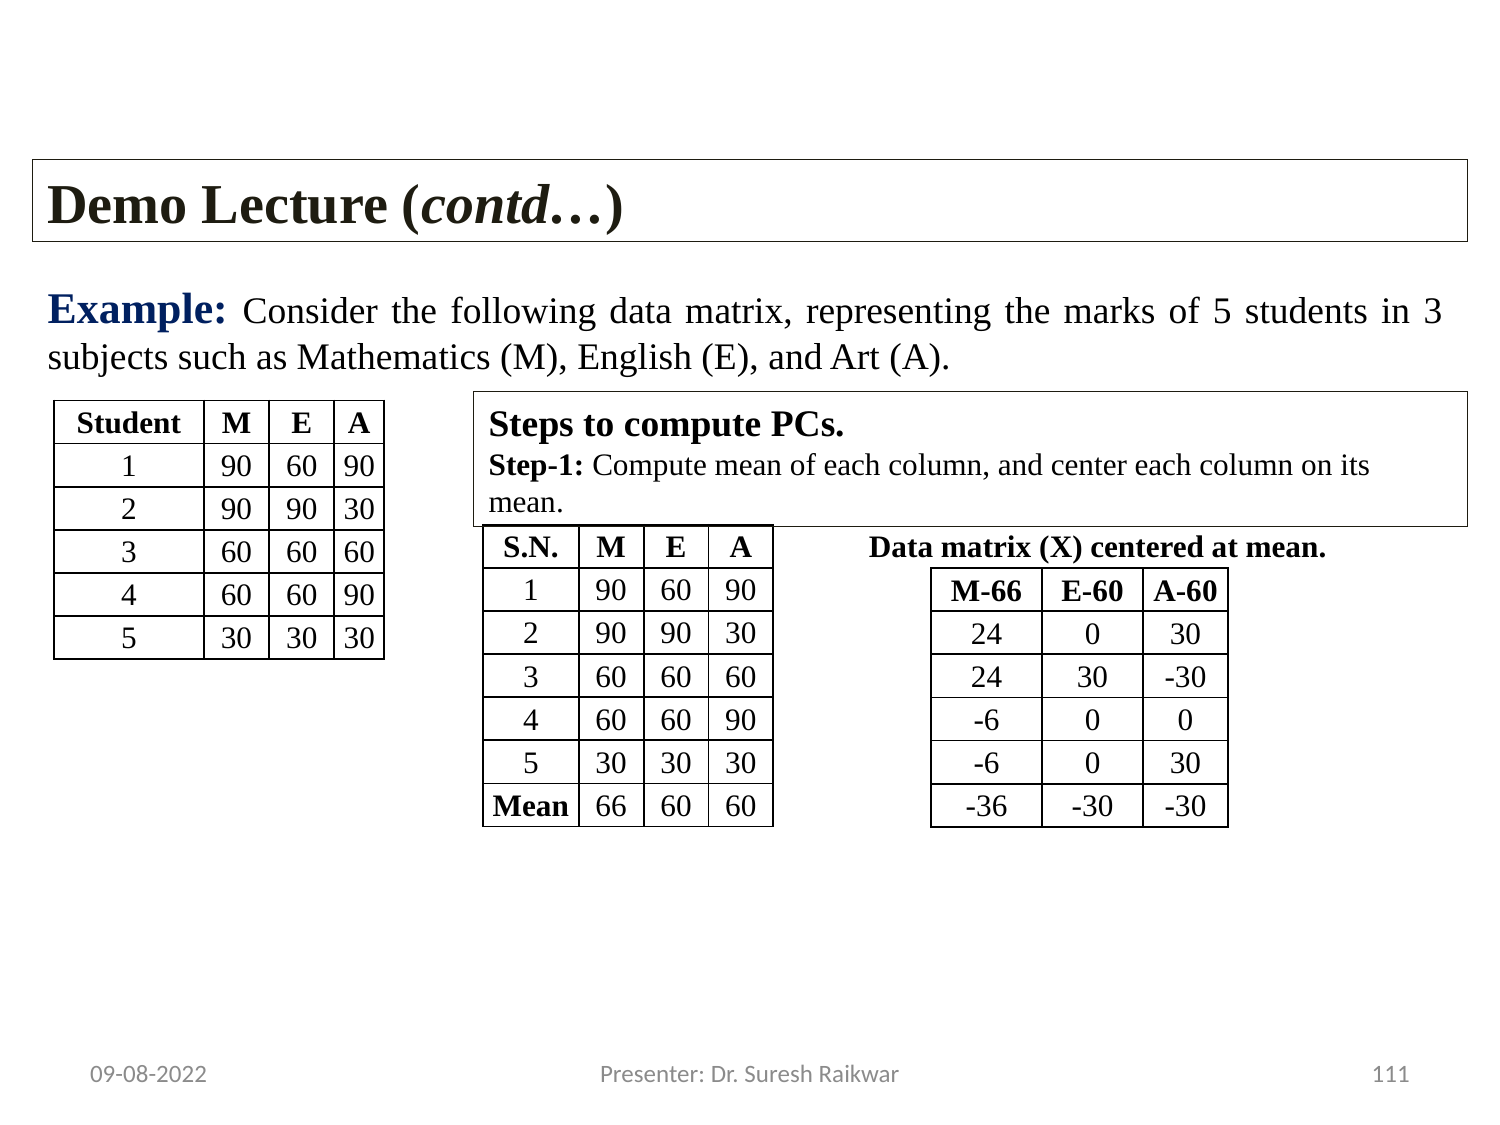

Demo Lecture (contd…)
# Example: Consider the following data matrix, representing the marks of 5 students in 3 subjects such as Mathematics (M), English (E), and Art (A).
Steps to compute PCs.
Step-1: Compute mean of each column, and center each column on its mean.
| Student | M | E | A |
| --- | --- | --- | --- |
| 1 | 90 | 60 | 90 |
| 2 | 90 | 90 | 30 |
| 3 | 60 | 60 | 60 |
| 4 | 60 | 60 | 90 |
| 5 | 30 | 30 | 30 |
Data matrix (X) centered at mean.
| S.N. | M | E | A |
| --- | --- | --- | --- |
| 1 | 90 | 60 | 90 |
| 2 | 90 | 90 | 30 |
| 3 | 60 | 60 | 60 |
| 4 | 60 | 60 | 90 |
| 5 | 30 | 30 | 30 |
| Mean | 66 | 60 | 60 |
| M-66 | E-60 | A-60 |
| --- | --- | --- |
| 24 | 0 | 30 |
| 24 | 30 | -30 |
| -6 | 0 | 0 |
| -6 | 0 | 30 |
| -36 | -30 | -30 |
09-08-2022
Presenter: Dr. Suresh Raikwar
111